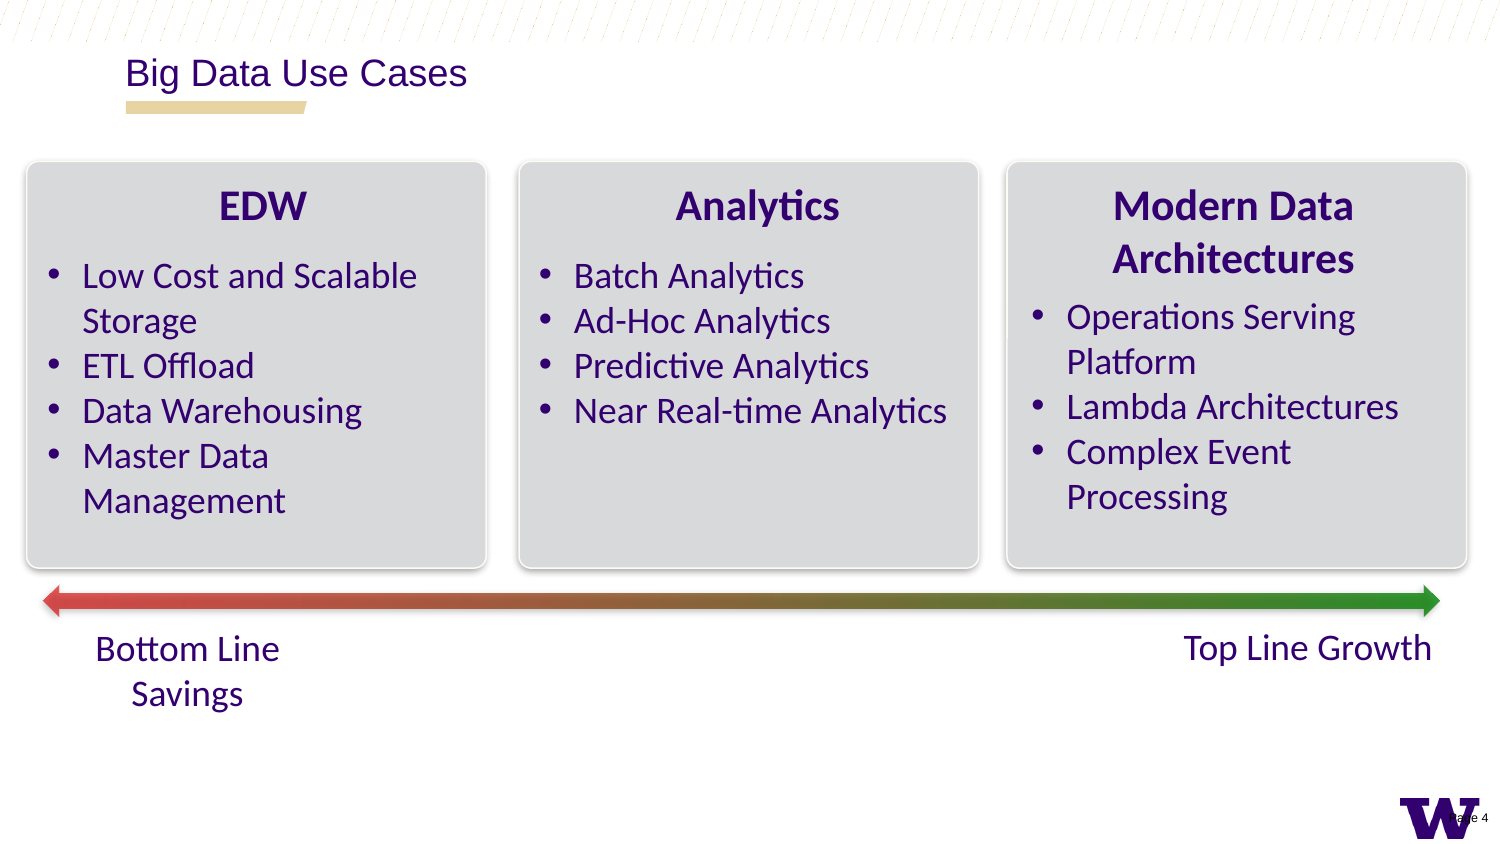

Big Data Use Cases

Analytics
Batch Analytics
Ad-Hoc Analytics
Predictive Analytics
Near Real-time Analytics

Modern Data Architectures
Operations Serving Platform
Lambda Architectures
Complex Event Processing
EDW
Low Cost and Scalable Storage
ETL Offload
Data Warehousing
Master Data Management

Top Line Growth
Bottom Line Savings
Page 4